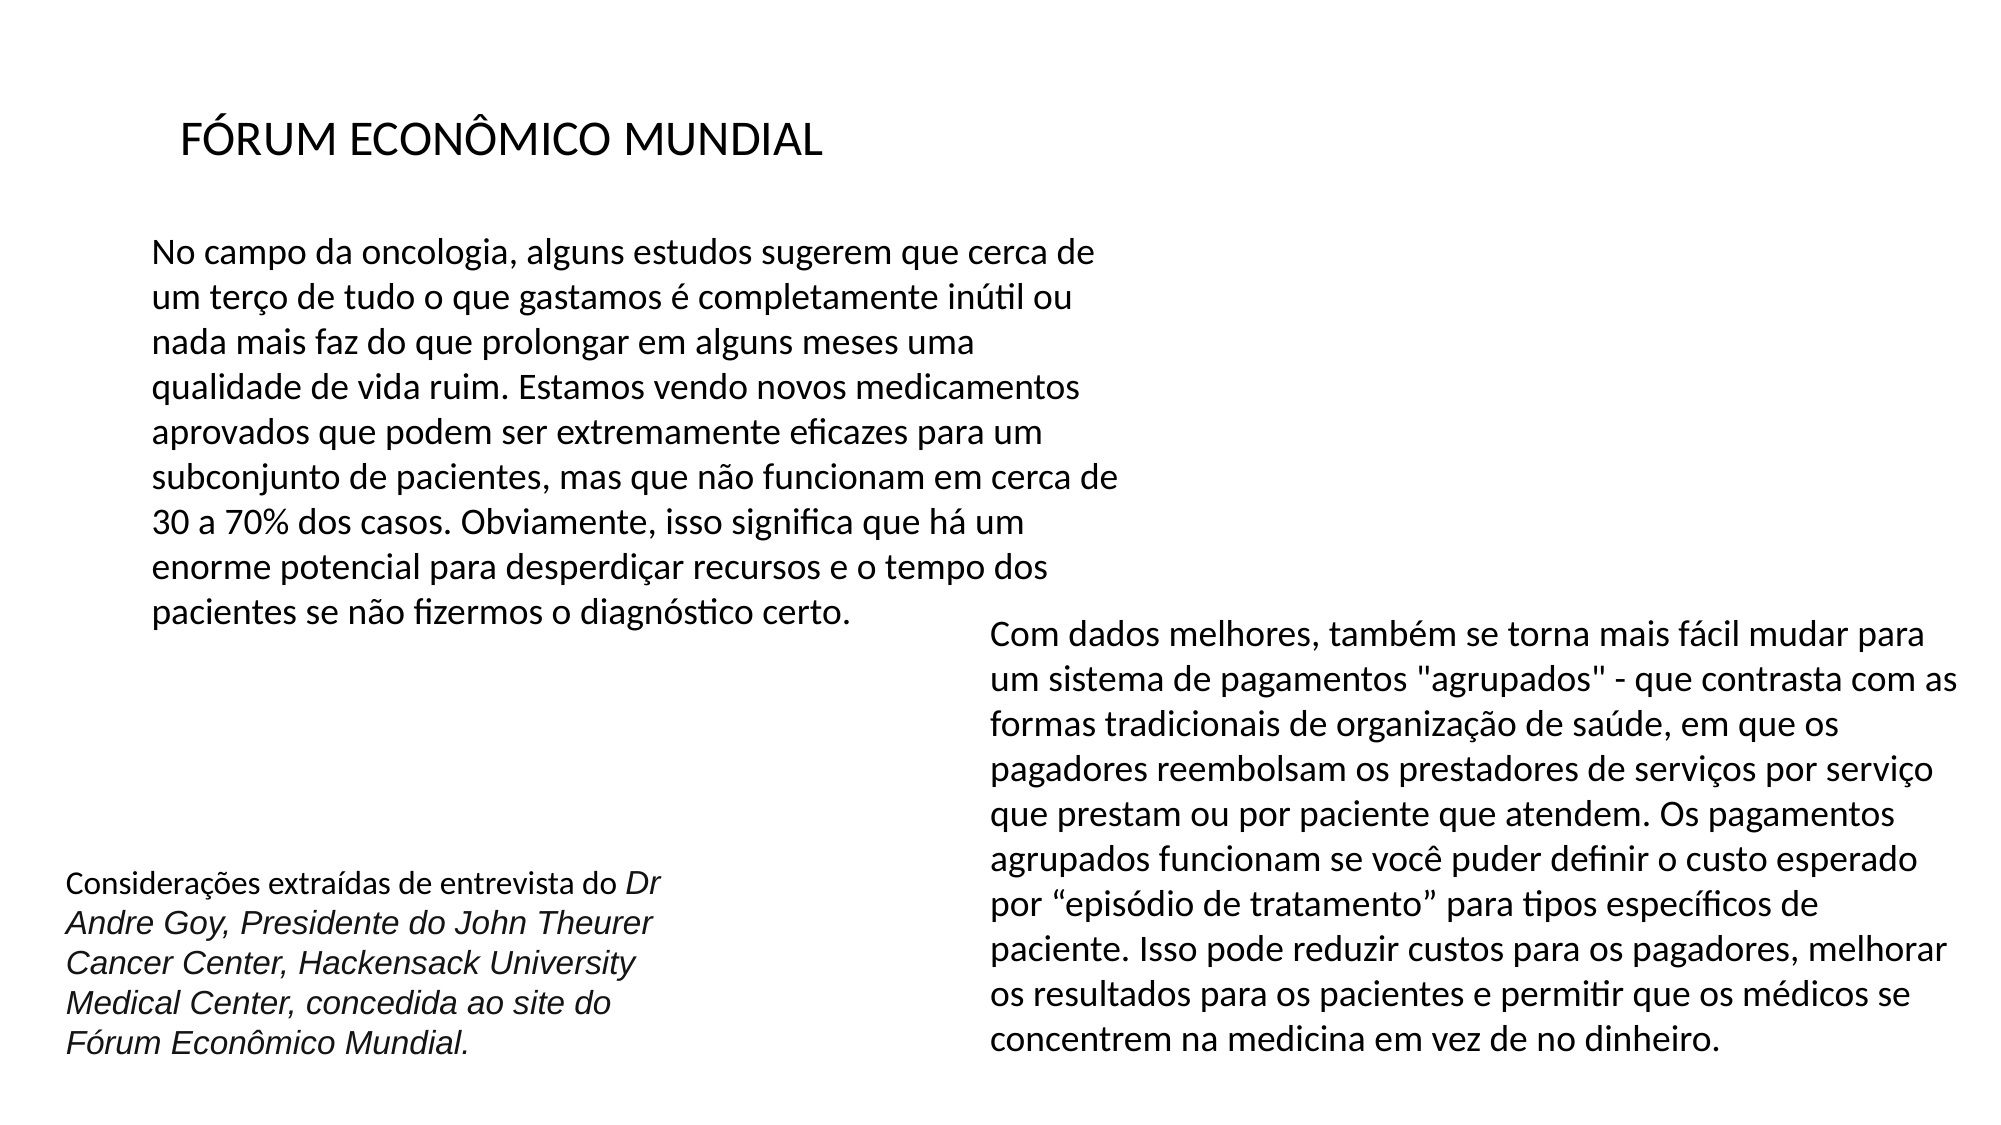

FÓRUM ECONÔMICO MUNDIAL

No campo da oncologia, alguns estudos sugerem que cerca de um terço de tudo o que gastamos é completamente inútil ou nada mais faz do que prolongar em alguns meses uma qualidade de vida ruim. Estamos vendo novos medicamentos aprovados que podem ser extremamente eficazes para um subconjunto de pacientes, mas que não funcionam em cerca de 30 a 70% dos casos. Obviamente, isso significa que há um enorme potencial para desperdiçar recursos e o tempo dos pacientes se não fizermos o diagnóstico certo.
Com dados melhores, também se torna mais fácil mudar para um sistema de pagamentos "agrupados" - que contrasta com as formas tradicionais de organização de saúde, em que os pagadores reembolsam os prestadores de serviços por serviço que prestam ou por paciente que atendem. Os pagamentos agrupados funcionam se você puder definir o custo esperado por “episódio de tratamento” para tipos específicos de paciente. Isso pode reduzir custos para os pagadores, melhorar os resultados para os pacientes e permitir que os médicos se concentrem na medicina em vez de no dinheiro.
Considerações extraídas de entrevista do Dr Andre Goy, Presidente do John Theurer Cancer Center, Hackensack University Medical Center, concedida ao site do Fórum Econômico Mundial.